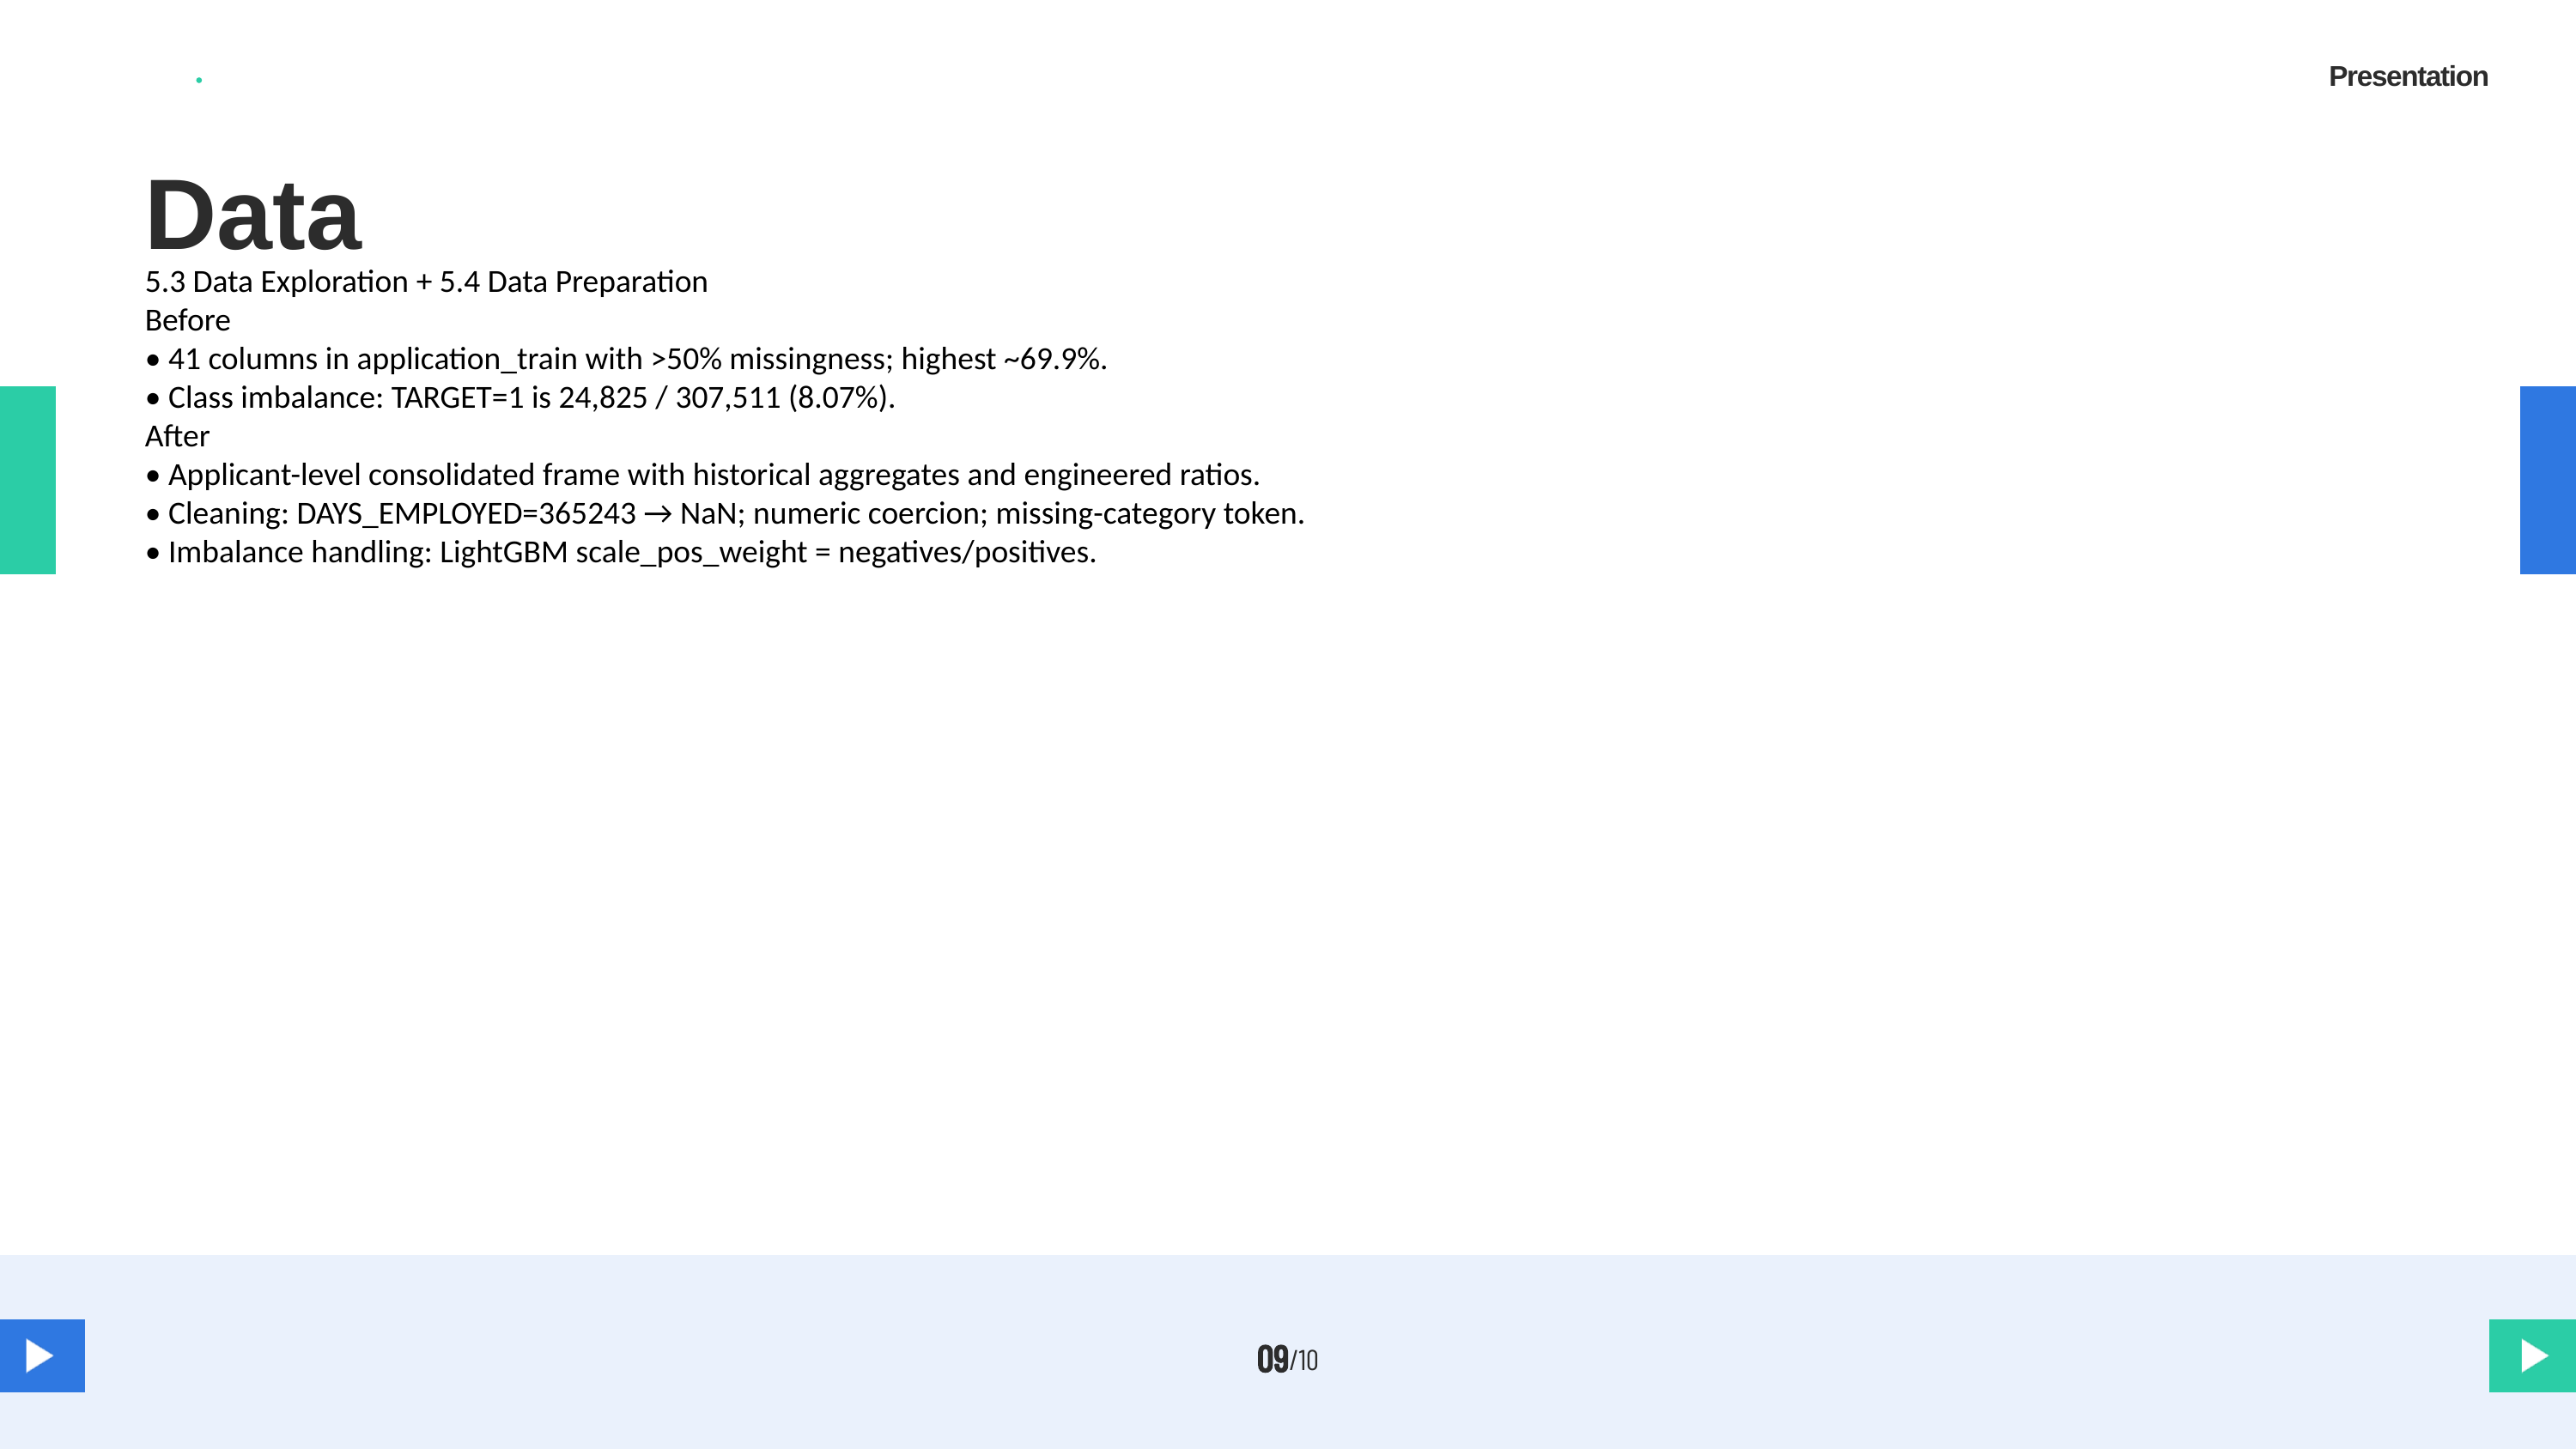

Presentation

Data
5.3 Data Exploration + 5.4 Data Preparation
Before
• 41 columns in application_train with >50% missingness; highest ~69.9%.
• Class imbalance: TARGET=1 is 24,825 / 307,511 (8.07%).
After
• Applicant-level consolidated frame with historical aggregates and engineered ratios.
• Cleaning: DAYS_EMPLOYED=365243 → NaN; numeric coercion; missing-category token.
• Imbalance handling: LightGBM scale_pos_weight = negatives/positives.

09
/
10